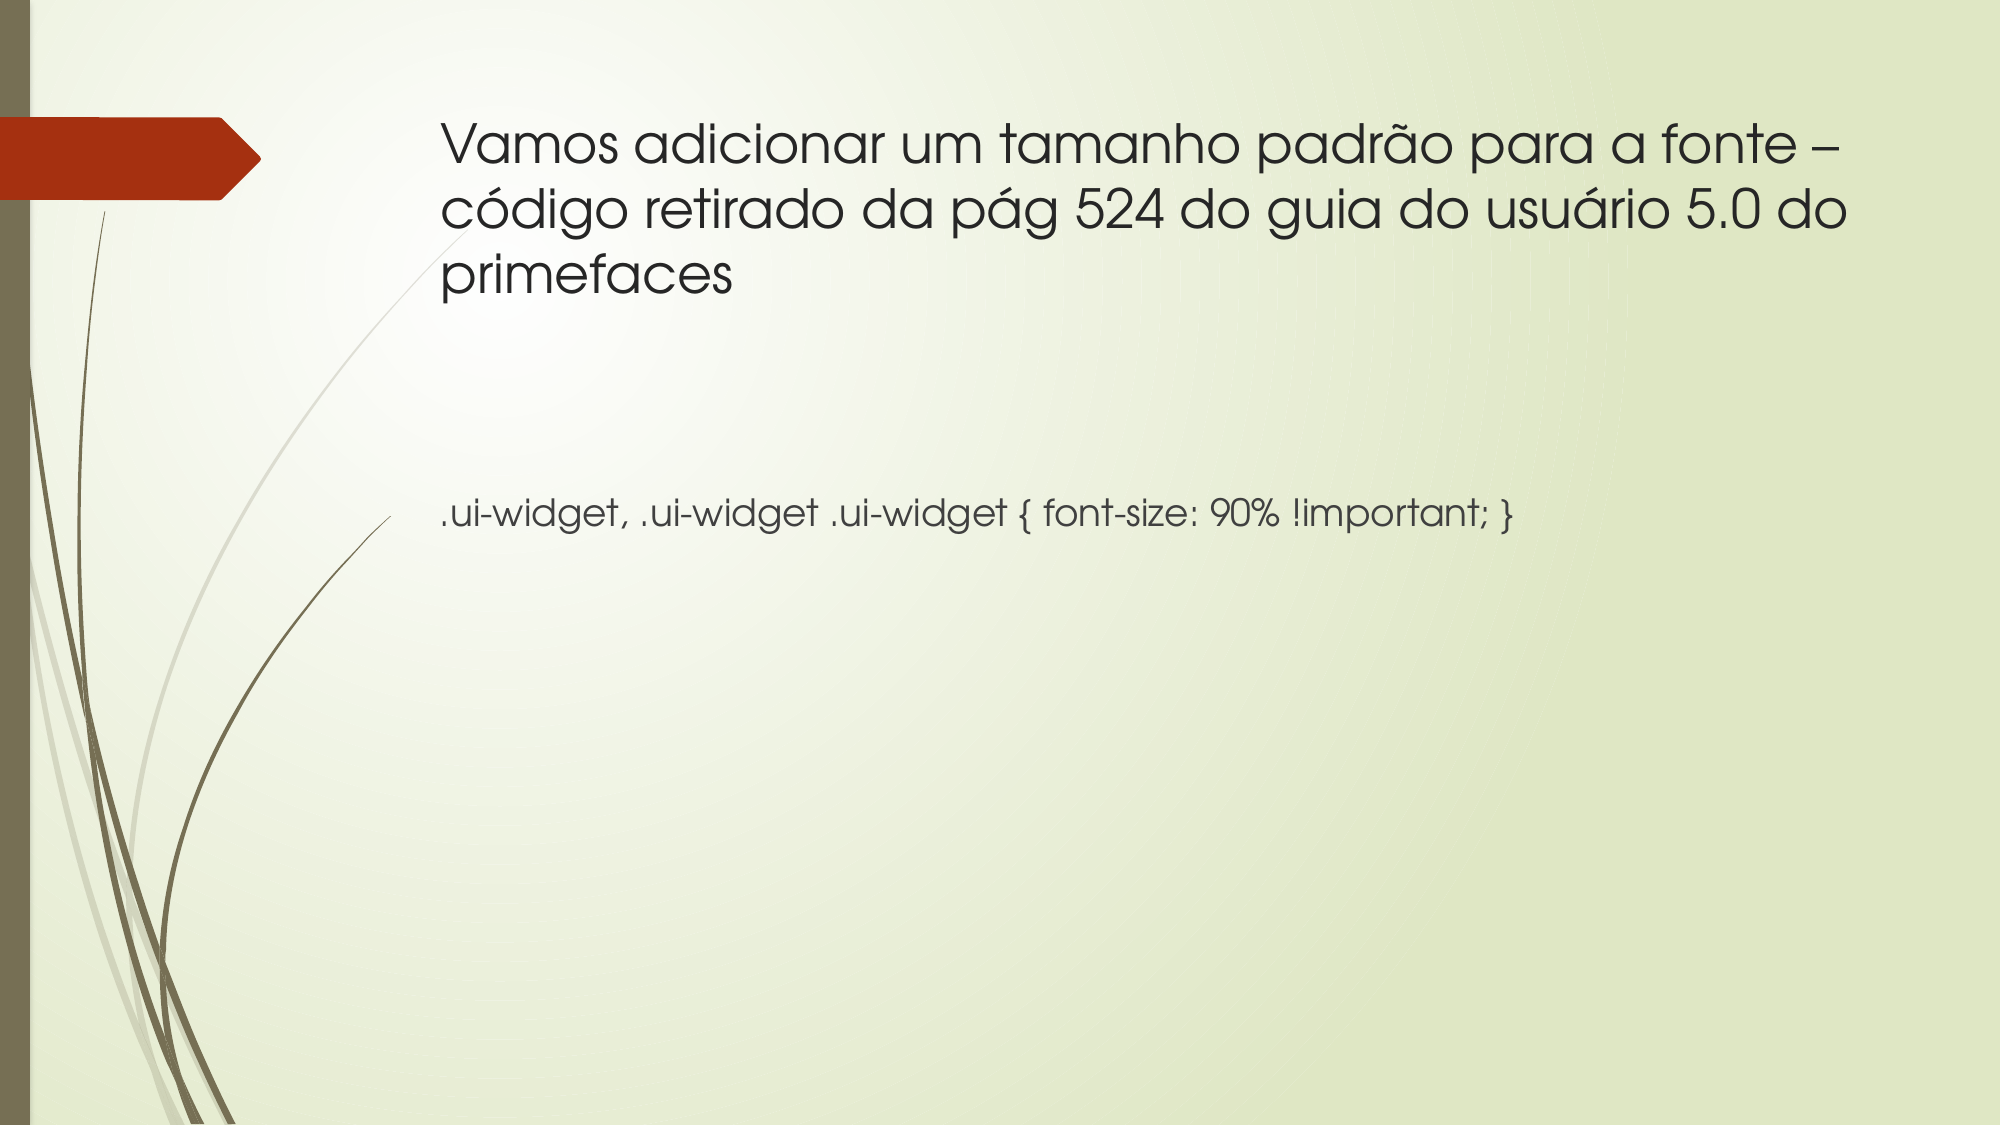

# Vamos adicionar um tamanho padrão para a fonte – código retirado da pág 524 do guia do usuário 5.0 do primefaces

.ui-widget, .ui-widget .ui-widget { font-size: 90% !important; }